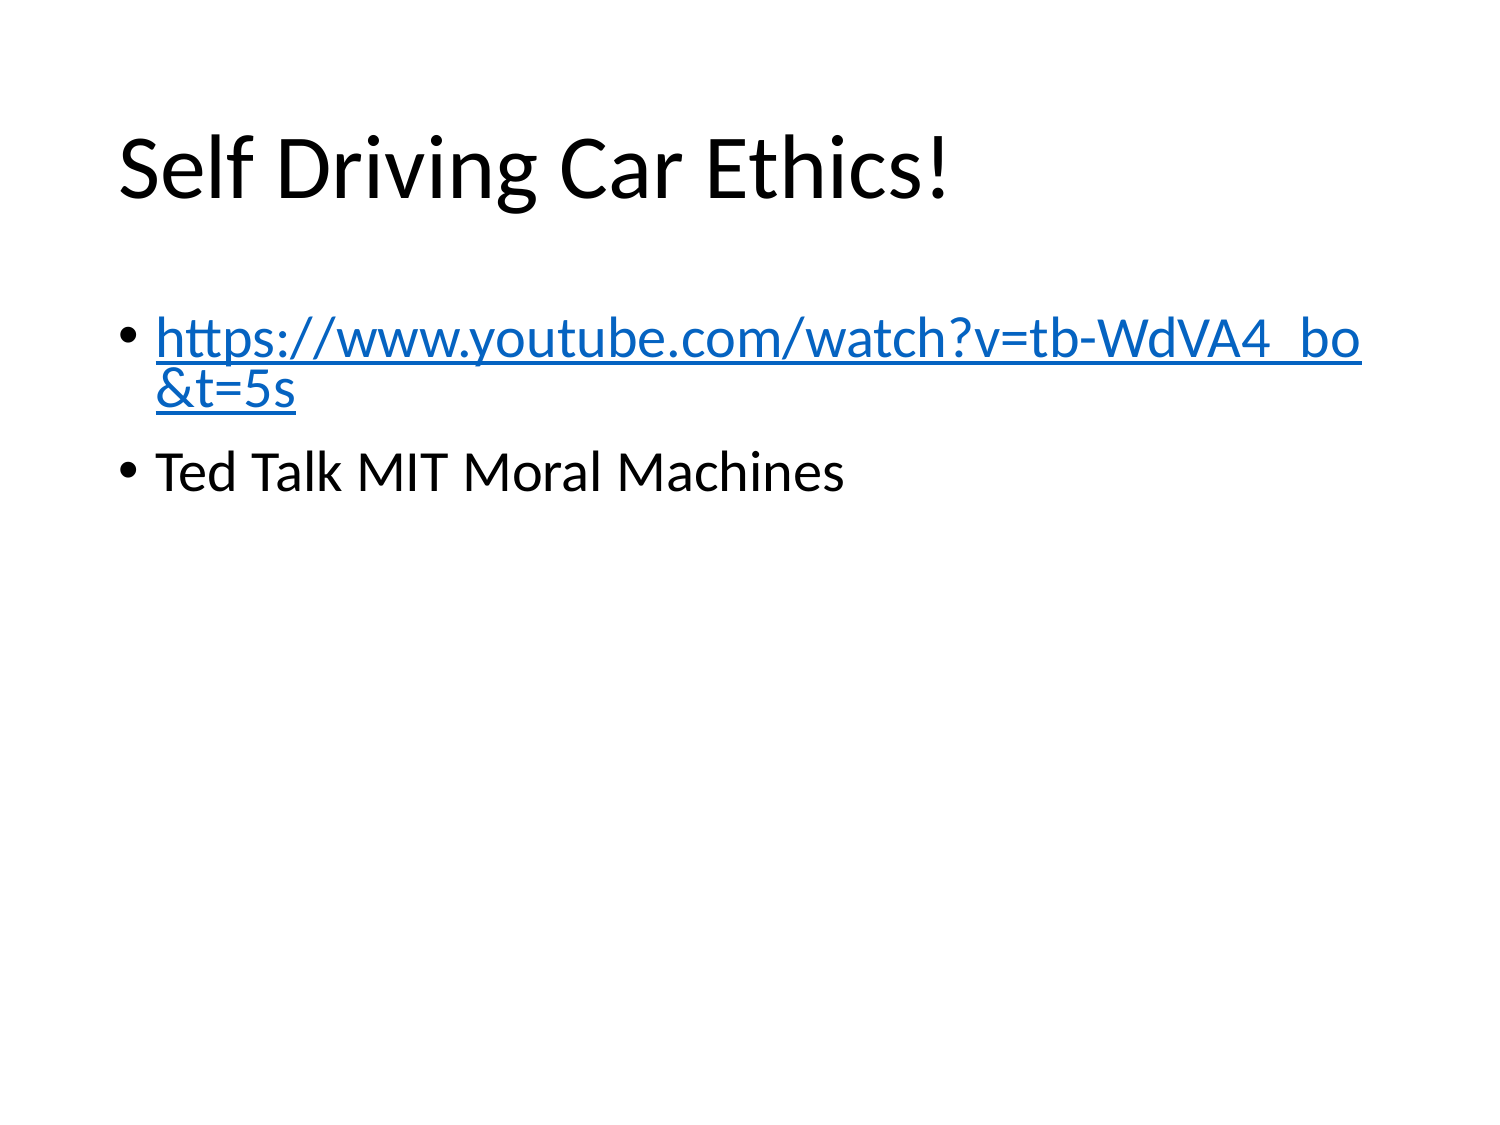

# Self Driving Car Ethics!
https://www.youtube.com/watch?v=tb-WdVA4_bo&t=5s
Ted Talk MIT Moral Machines